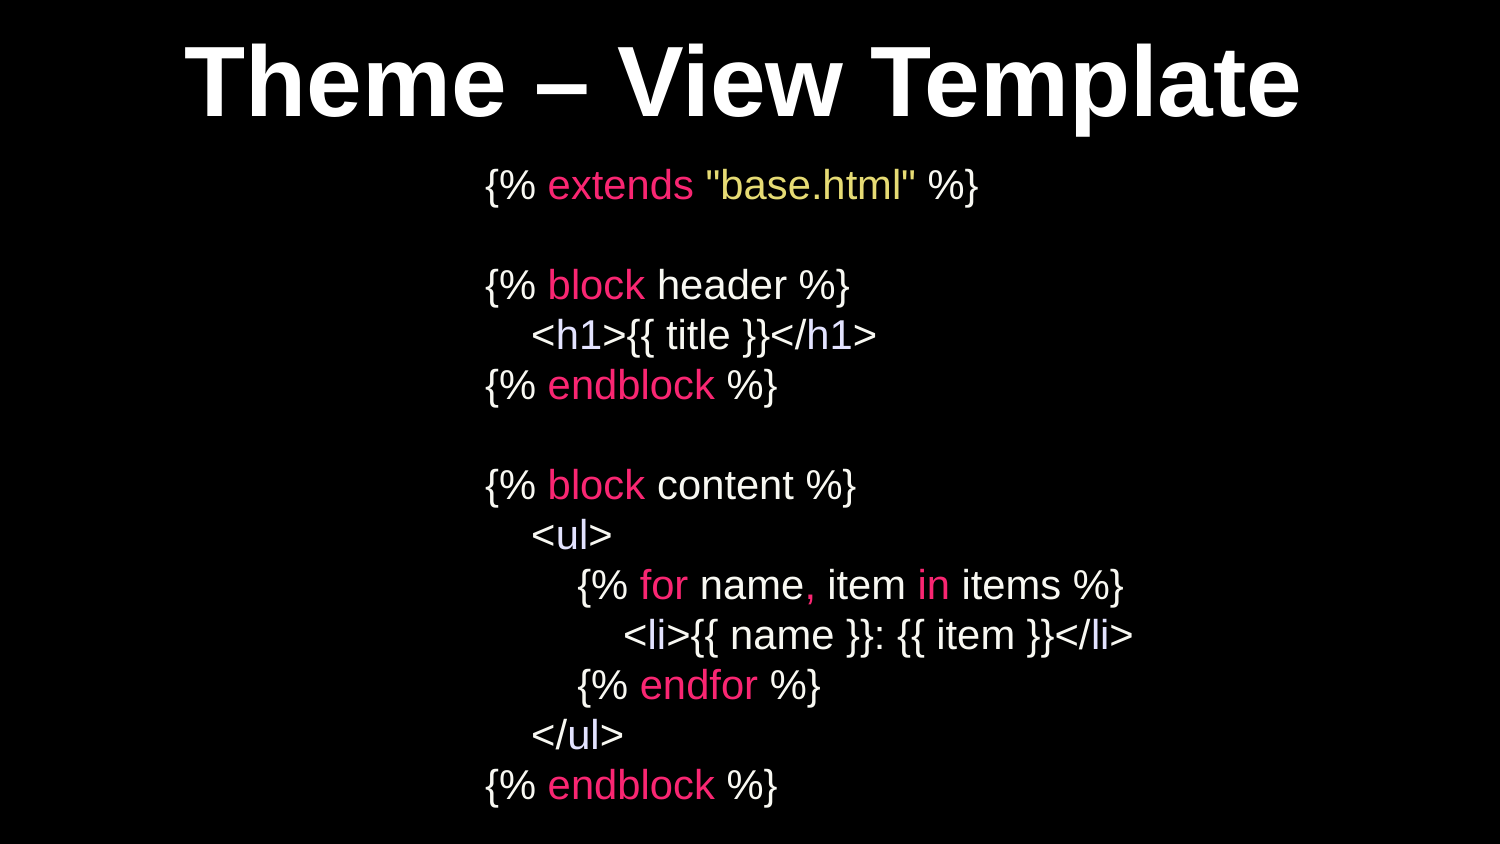

# Theme – View Template
{% extends "base.html" %}
{% block header %}
    <h1>{{ title }}</h1>
{% endblock %}
{% block content %}
    <ul>
        {% for name, item in items %}
            <li>{{ name }}: {{ item }}</li>
        {% endfor %}
    </ul>
{% endblock %}